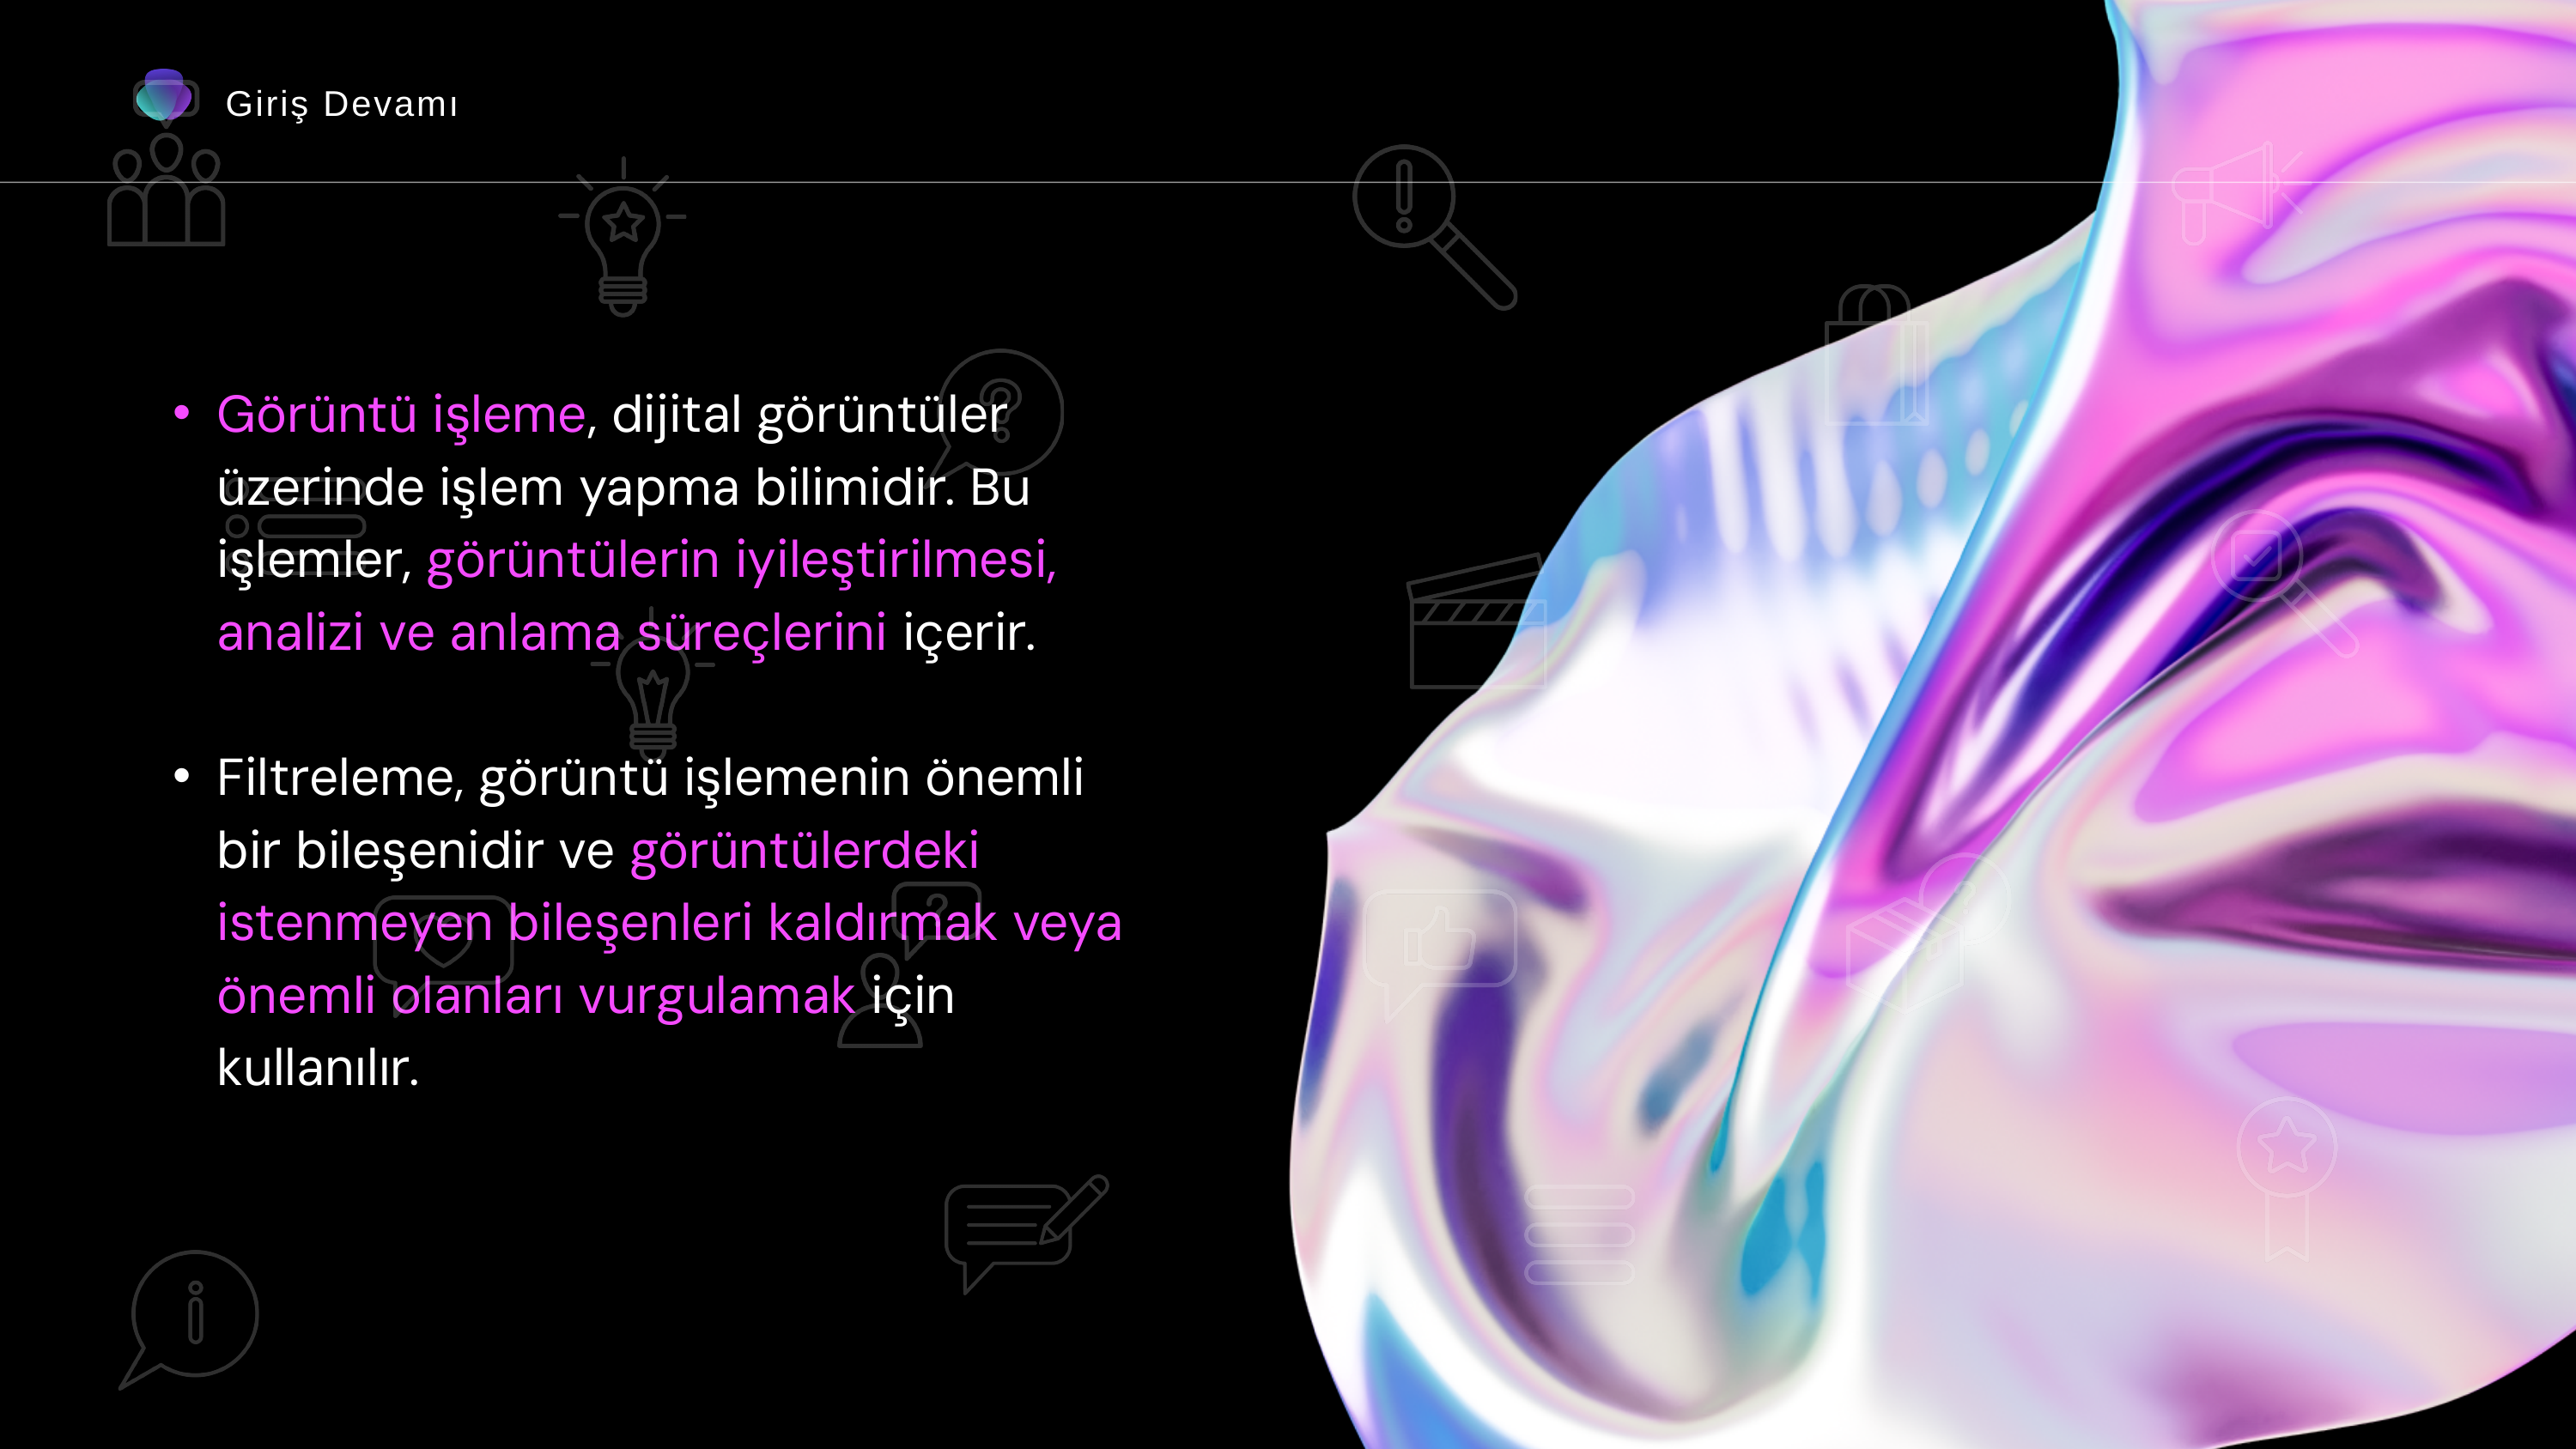

Giriş Devamı

Görüntü işleme, dijital görüntüler üzerinde işlem yapma bilimidir. Bu işlemler, görüntülerin iyileştirilmesi, analizi ve anlama süreçlerini içerir.

Filtreleme, görüntü işlemenin önemli bir bileşenidir ve görüntülerdeki istenmeyen bileşenleri kaldırmak veya önemli olanları vurgulamak için kullanılır.